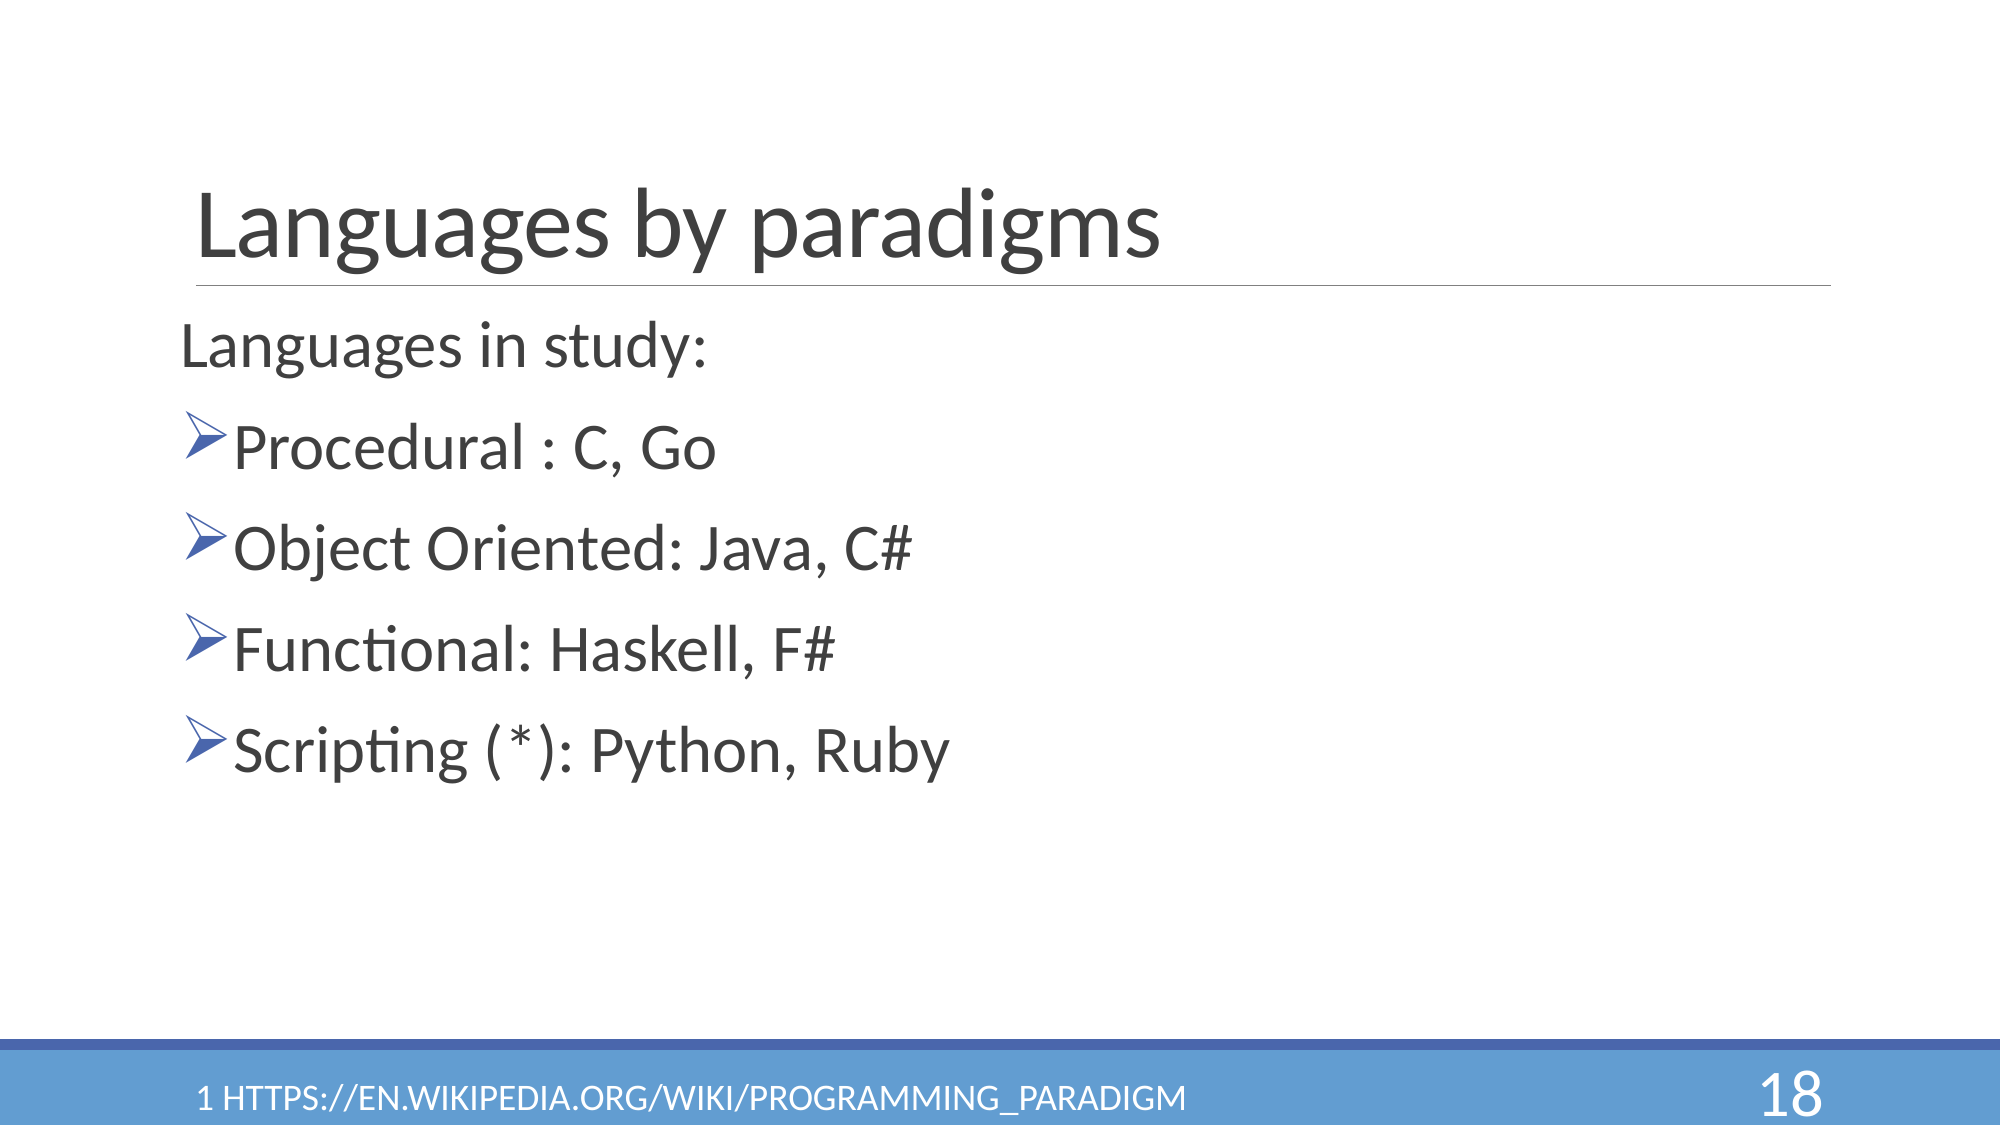

# Languages by paradigms
Languages in study:
Procedural : C, Go
Object Oriented: Java, C#
Functional: Haskell, F#
Scripting (*): Python, Ruby
18
1 https://en.wikipedia.org/wiki/Programming_paradigm